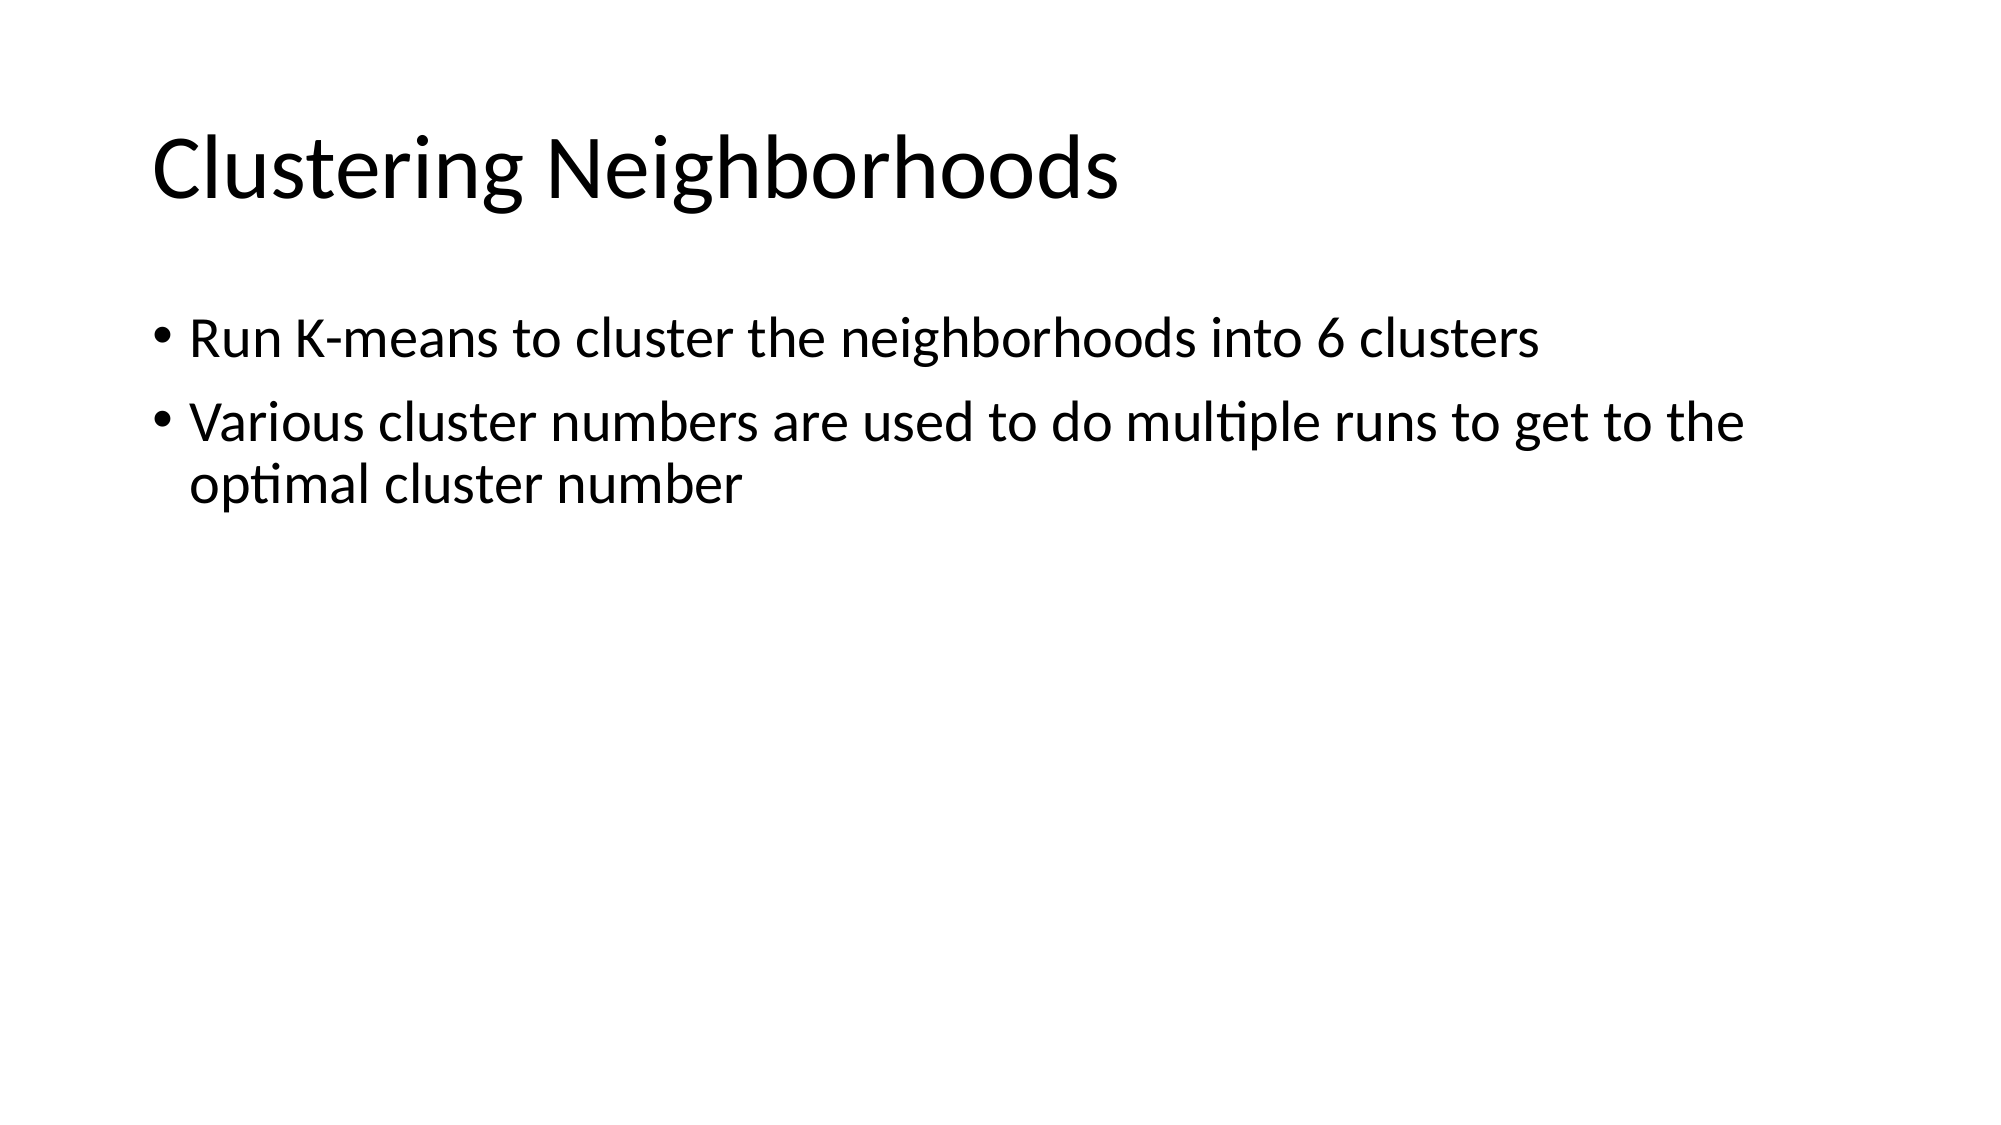

# Clustering Neighborhoods
Run K-means to cluster the neighborhoods into 6 clusters
Various cluster numbers are used to do multiple runs to get to the optimal cluster number